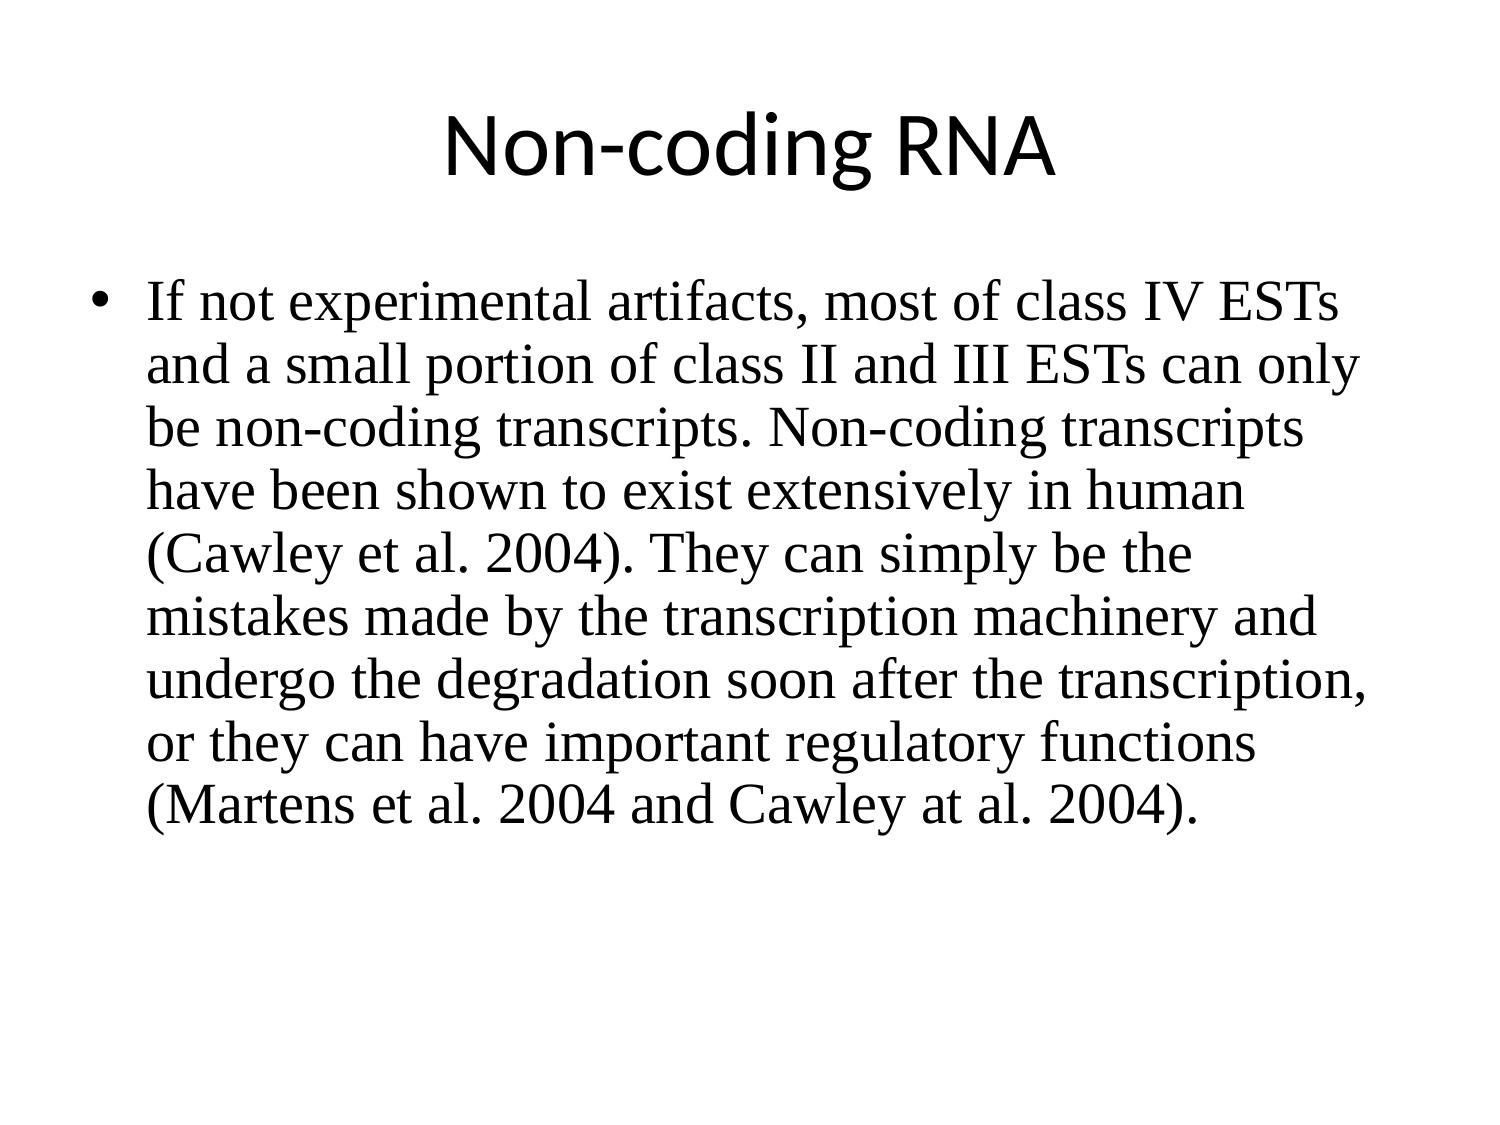

# Non-coding RNA
If not experimental artifacts, most of class IV ESTs and a small portion of class II and III ESTs can only be non-coding transcripts. Non-coding transcripts have been shown to exist extensively in human (Cawley et al. 2004). They can simply be the mistakes made by the transcription machinery and undergo the degradation soon after the transcription, or they can have important regulatory functions (Martens et al. 2004 and Cawley at al. 2004).